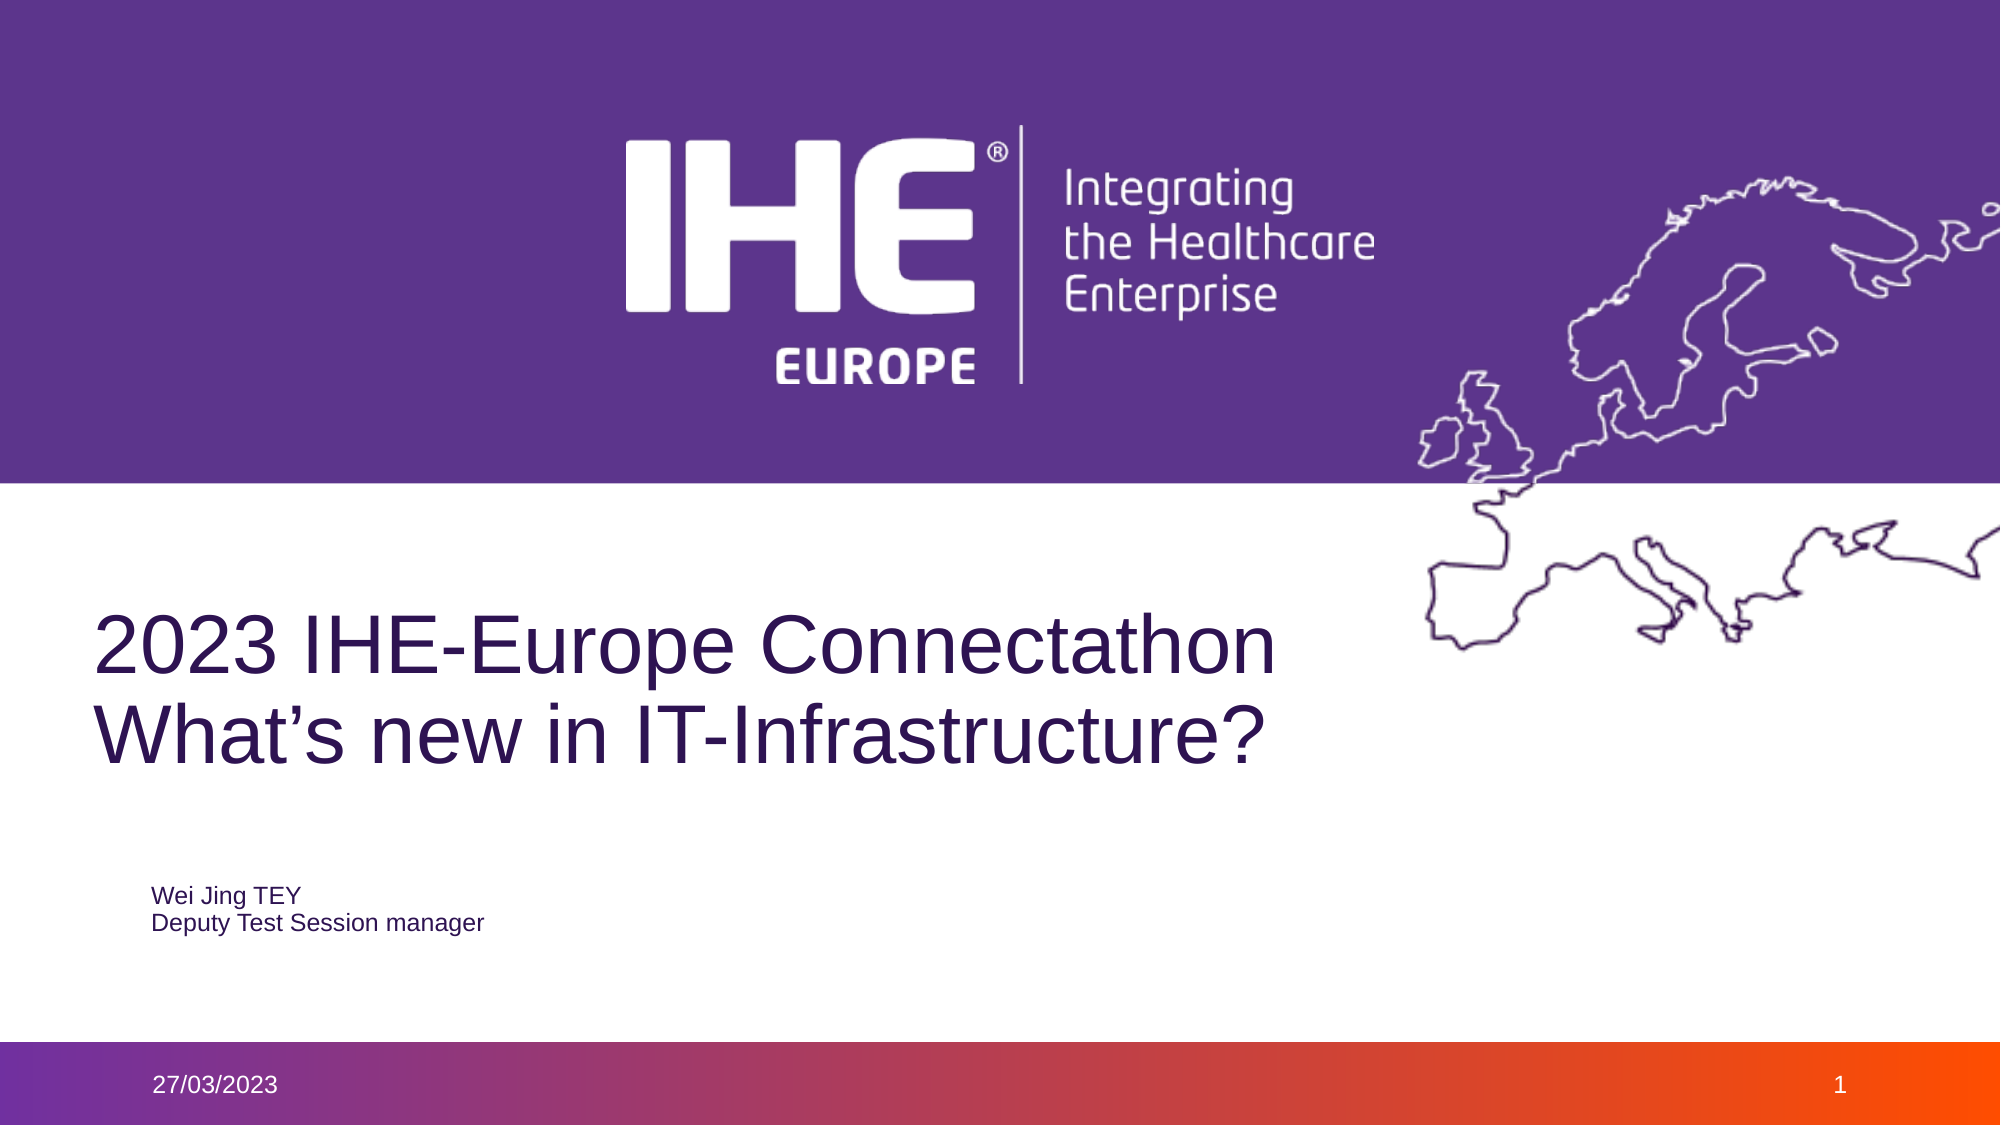

# 2023 IHE-Europe Connectathon What’s new in IT-Infrastructure?
Wei Jing TEY
Deputy Test Session manager